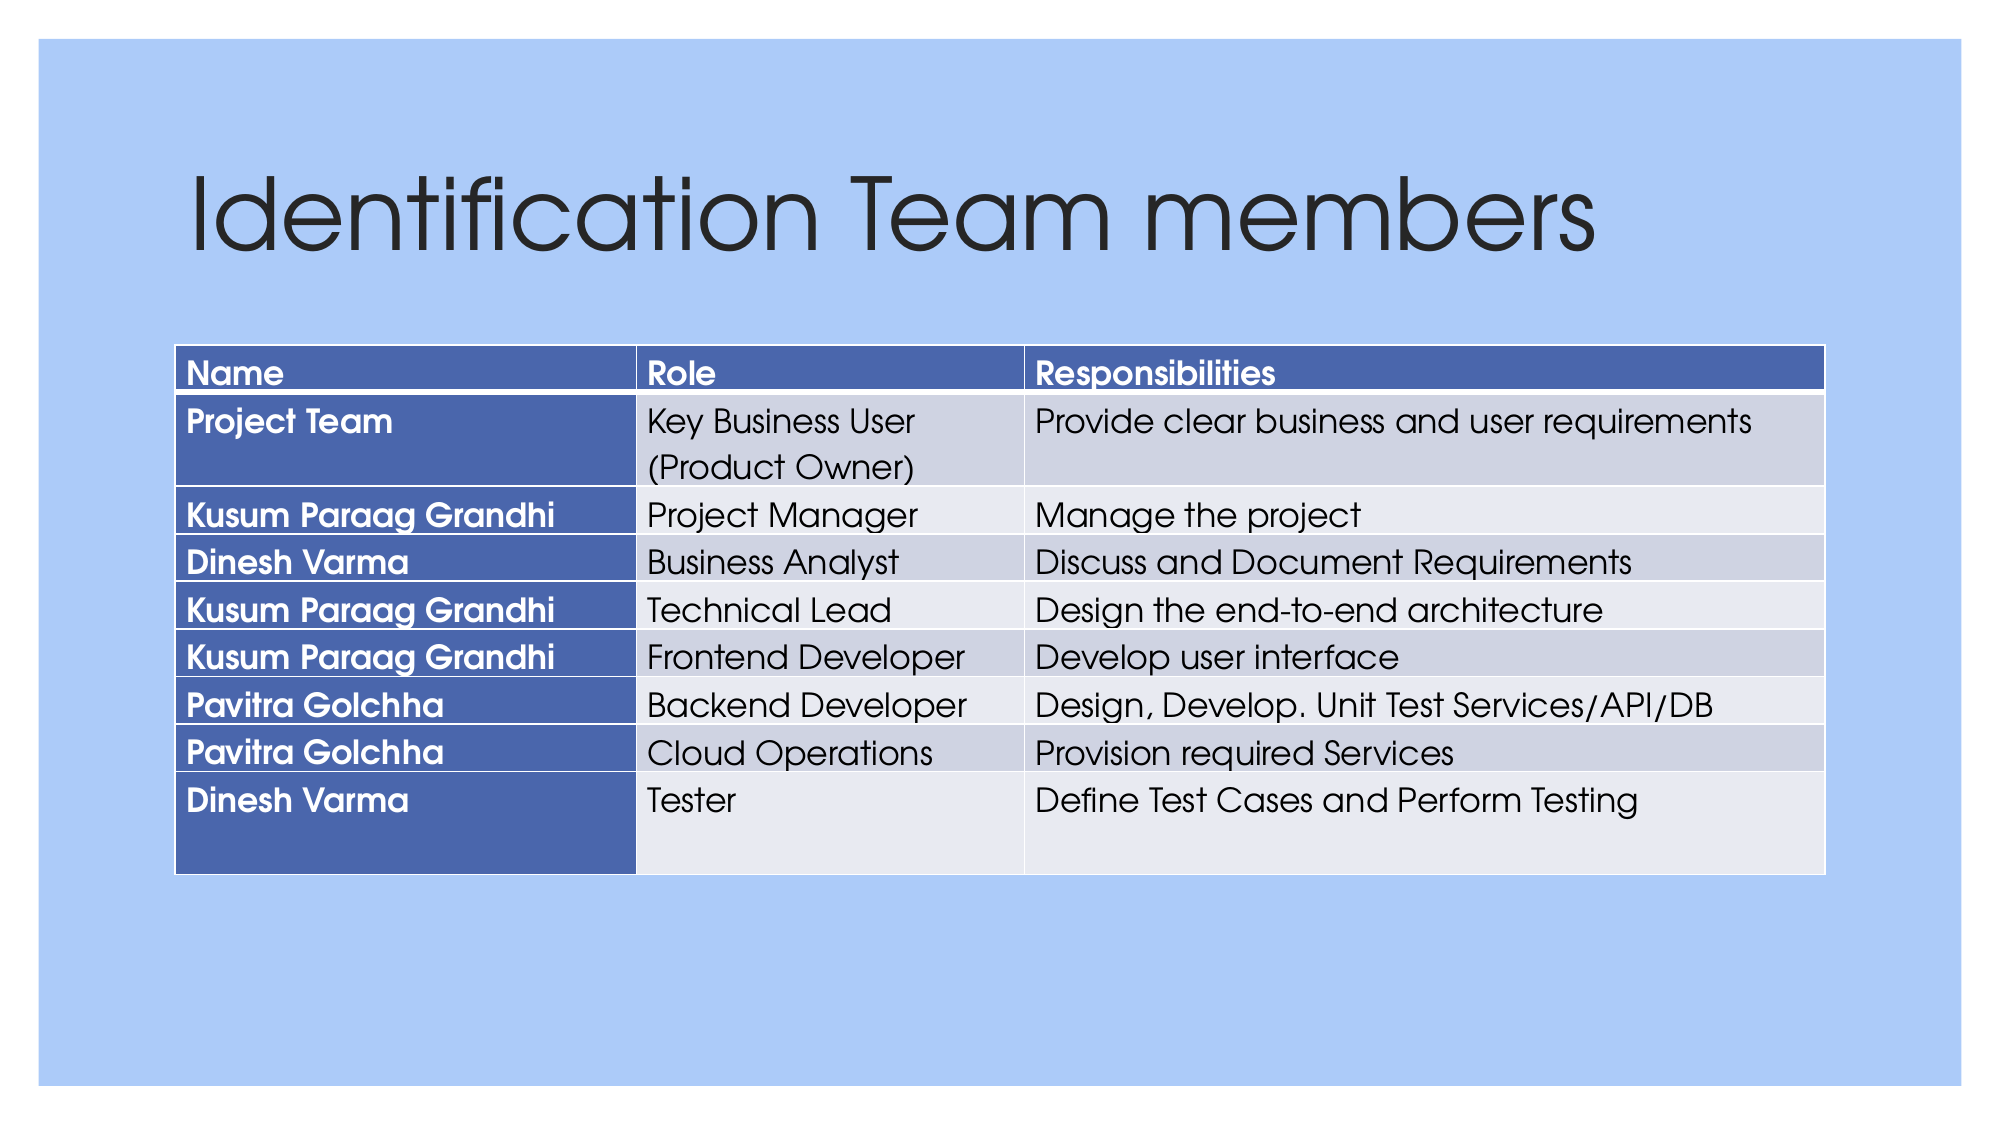

# Identification Team members
| Name | Role | Responsibilities |
| --- | --- | --- |
| Project Team | Key Business User (Product Owner) | Provide clear business and user requirements |
| Kusum Paraag Grandhi | Project Manager | Manage the project |
| Dinesh Varma | Business Analyst | Discuss and Document Requirements |
| Kusum Paraag Grandhi | Technical Lead | Design the end-to-end architecture |
| Kusum Paraag Grandhi | Frontend Developer | Develop user interface |
| Pavitra Golchha | Backend Developer | Design, Develop. Unit Test Services/API/DB |
| Pavitra Golchha | Cloud Operations | Provision required Services |
| Dinesh Varma | Tester | Define Test Cases and Perform Testing |